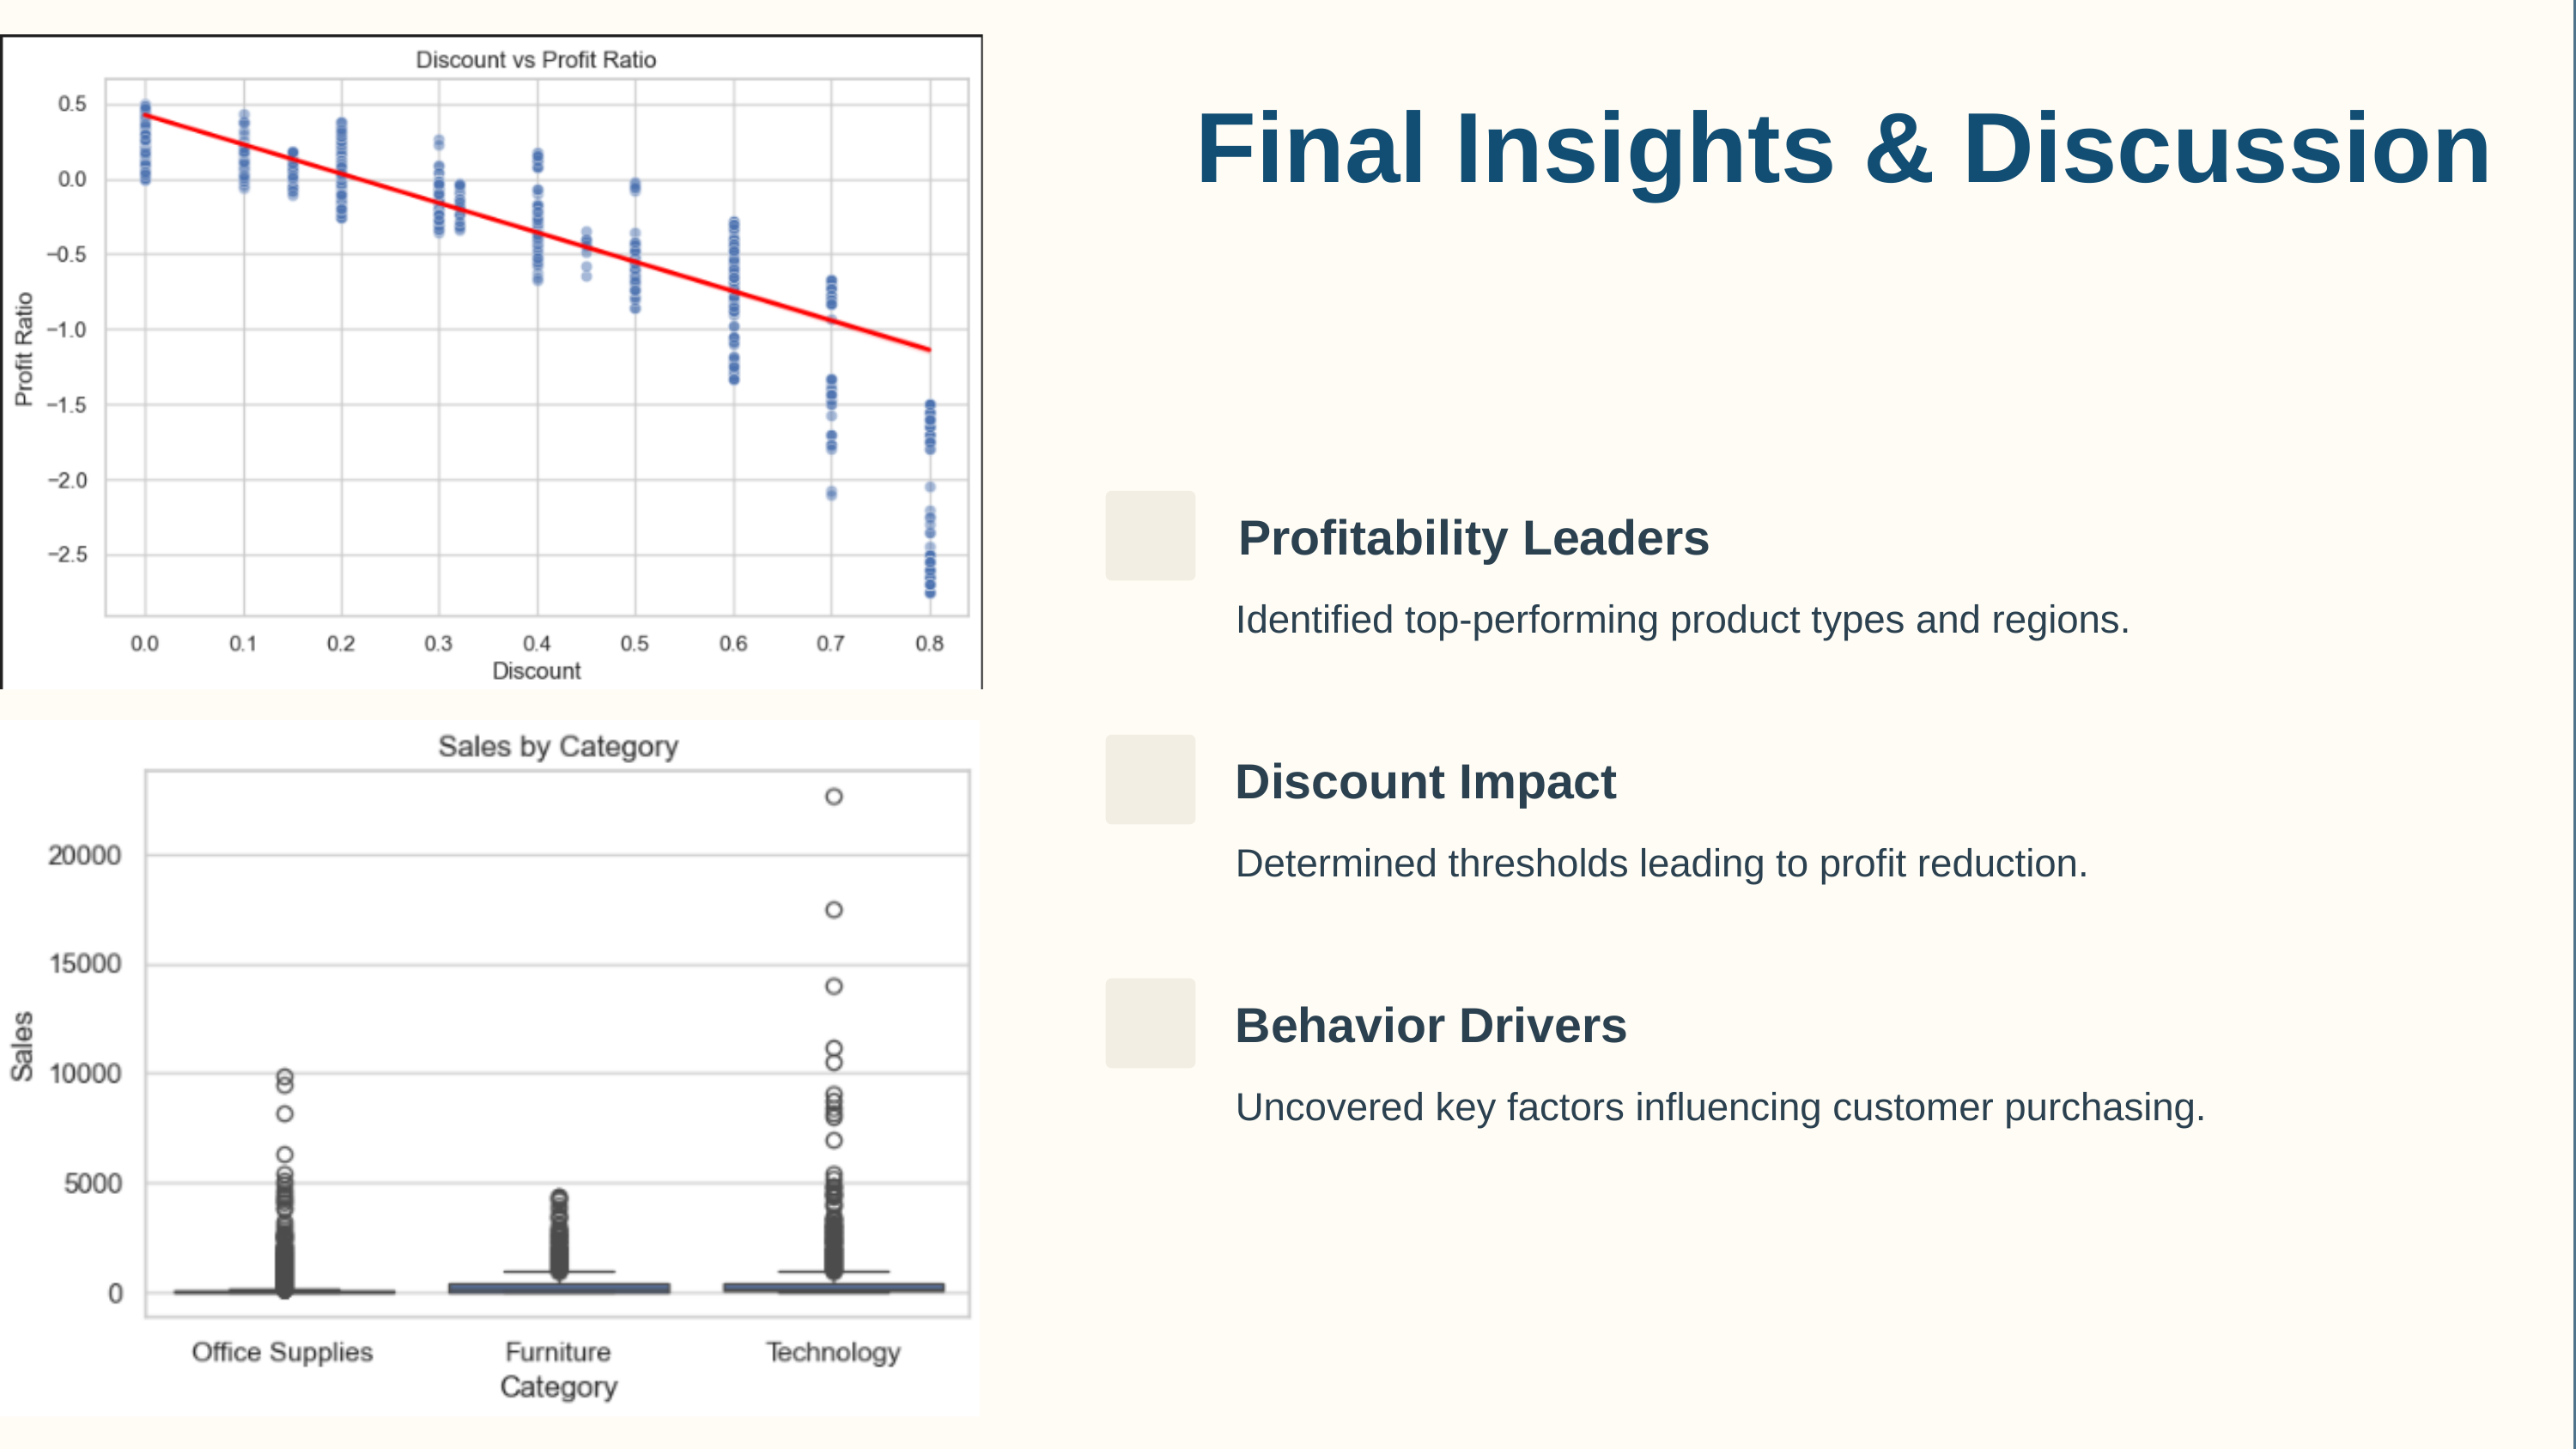

Final Insights & Discussion

Profitability Leaders
Identified top-performing product types and regions.

Discount Impact
Determined thresholds leading to profit reduction.

Behavior Drivers
Uncovered key factors influencing customer purchasing.